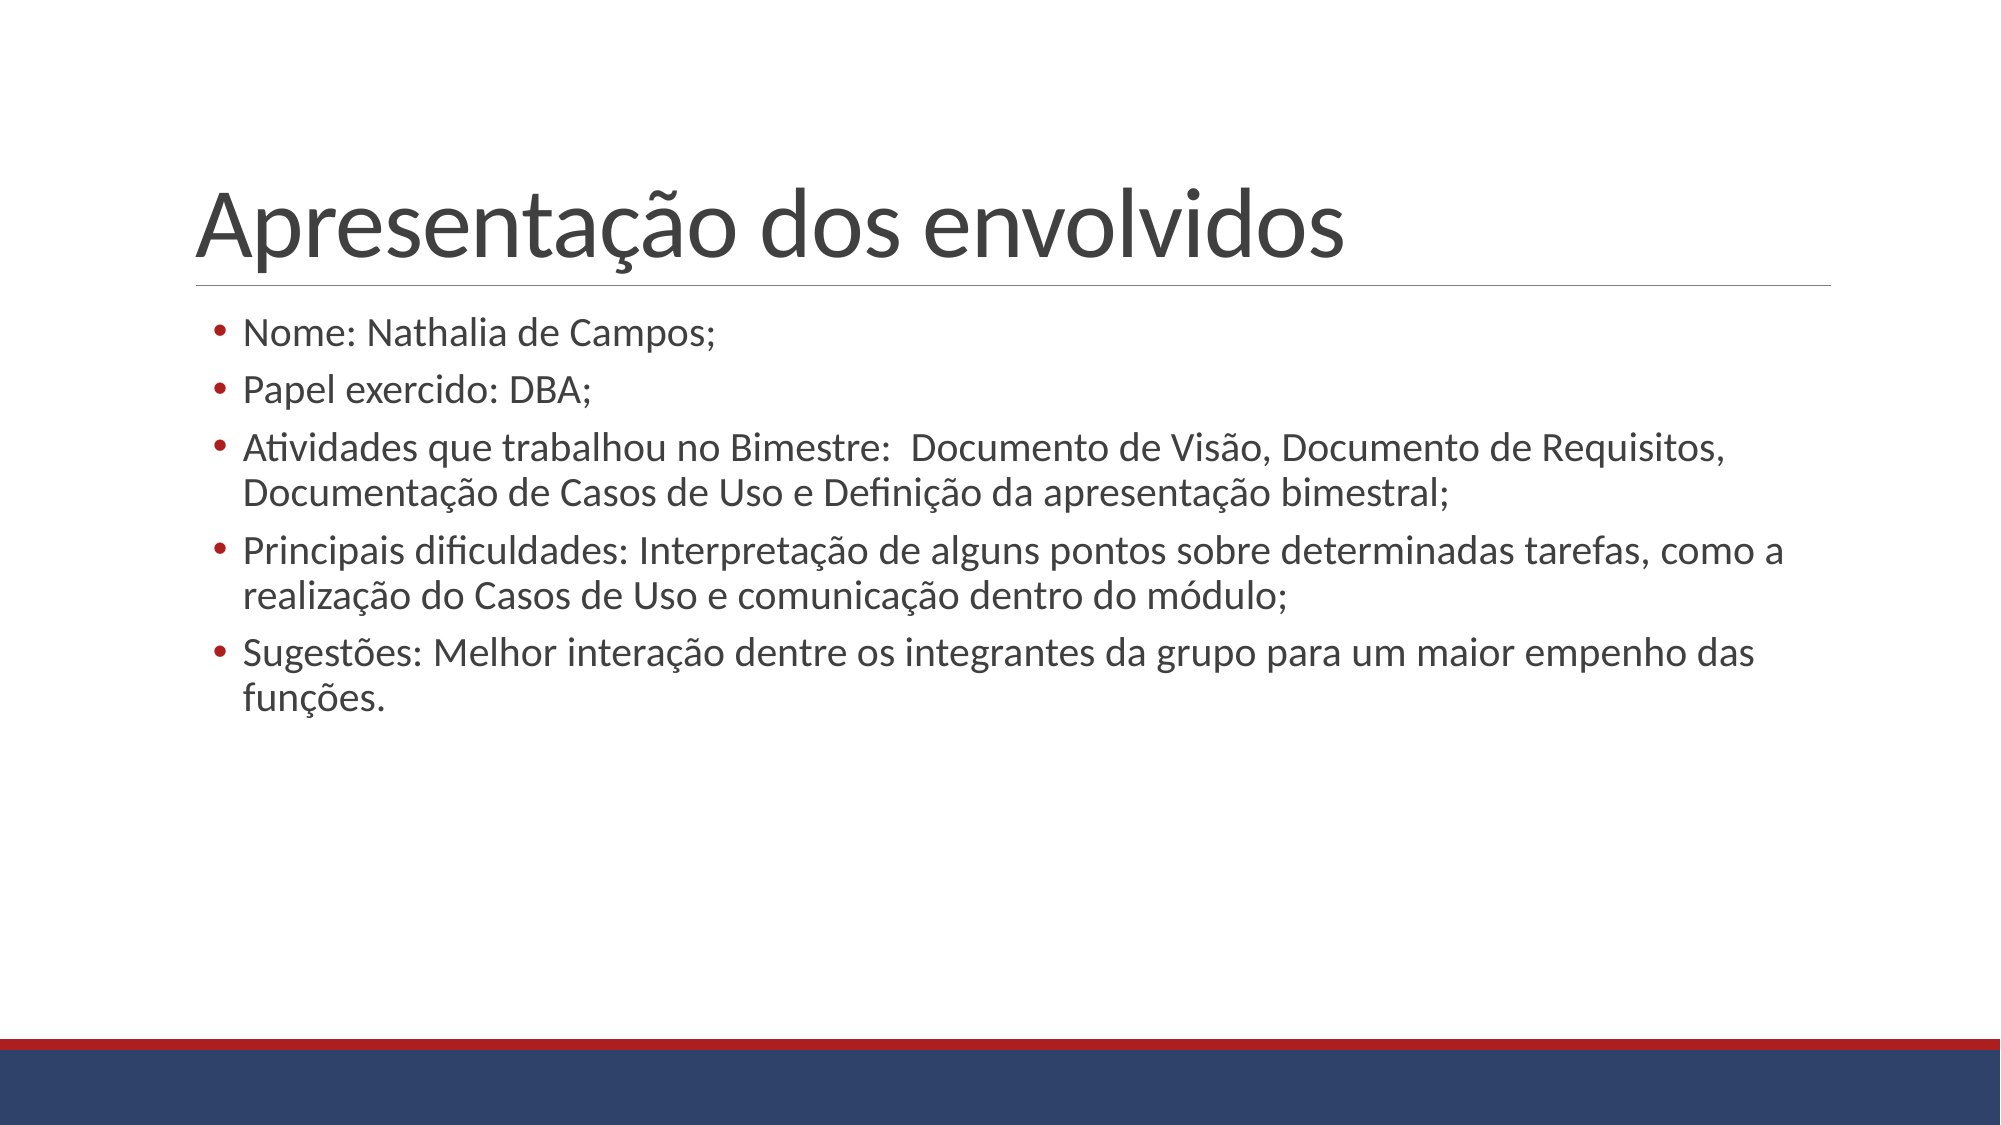

# Apresentação dos envolvidos
Nome: Nathalia de Campos;
Papel exercido: DBA;
Atividades que trabalhou no Bimestre:  Documento de Visão, Documento de Requisitos, Documentação de Casos de Uso e Definição da apresentação bimestral;
Principais dificuldades: Interpretação de alguns pontos sobre determinadas tarefas, como a realização do Casos de Uso e comunicação dentro do módulo;
Sugestões: Melhor interação dentre os integrantes da grupo para um maior empenho das funções.